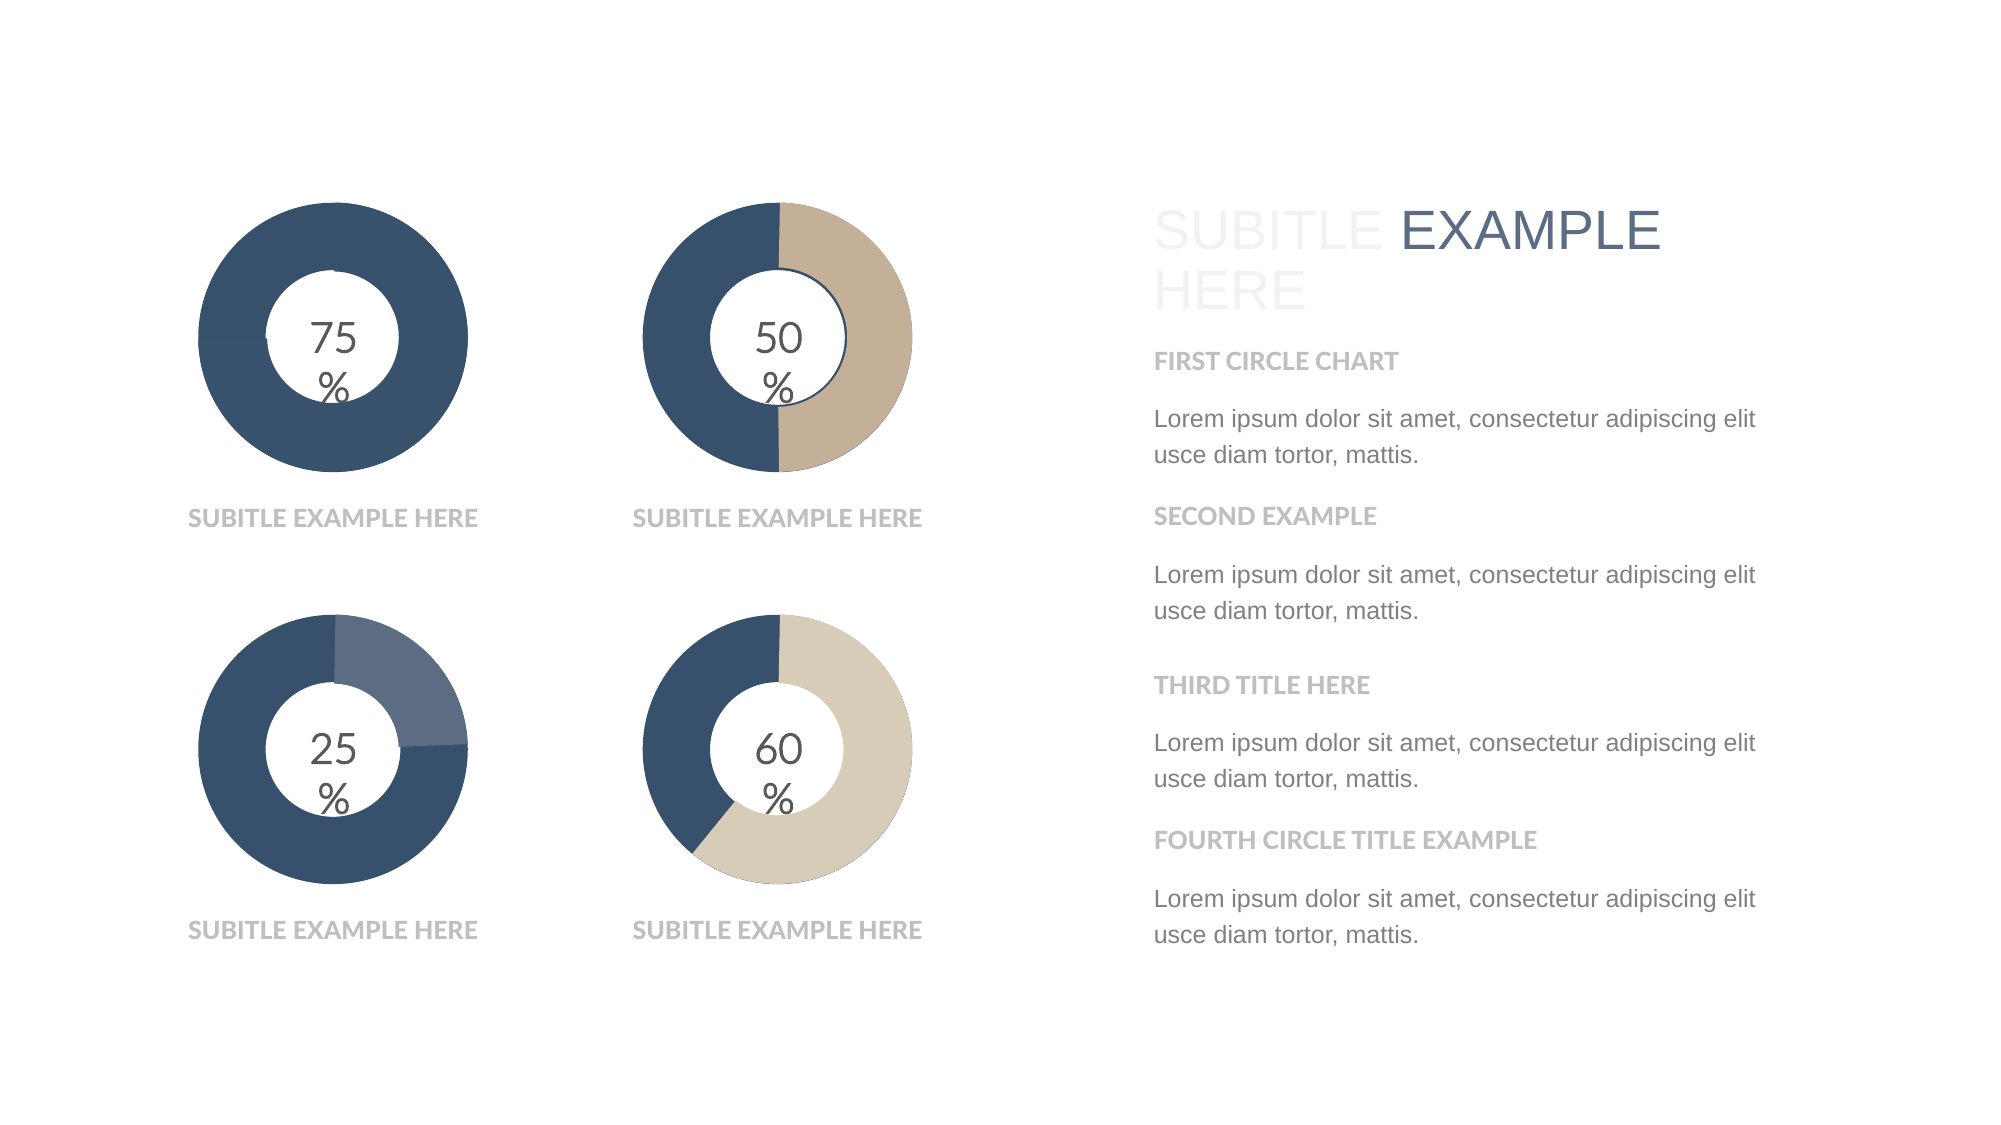

Subitle Example here

75%
50%
first circle chart
Lorem ipsum dolor sit amet, consectetur adipiscing elit usce diam tortor, mattis.
second example
Subitle Example here
Subitle Example here
Lorem ipsum dolor sit amet, consectetur adipiscing elit usce diam tortor, mattis.

third title here
25%
60%
Lorem ipsum dolor sit amet, consectetur adipiscing elit usce diam tortor, mattis.
fourth circle title example
Lorem ipsum dolor sit amet, consectetur adipiscing elit usce diam tortor, mattis.
Subitle Example here
Subitle Example here